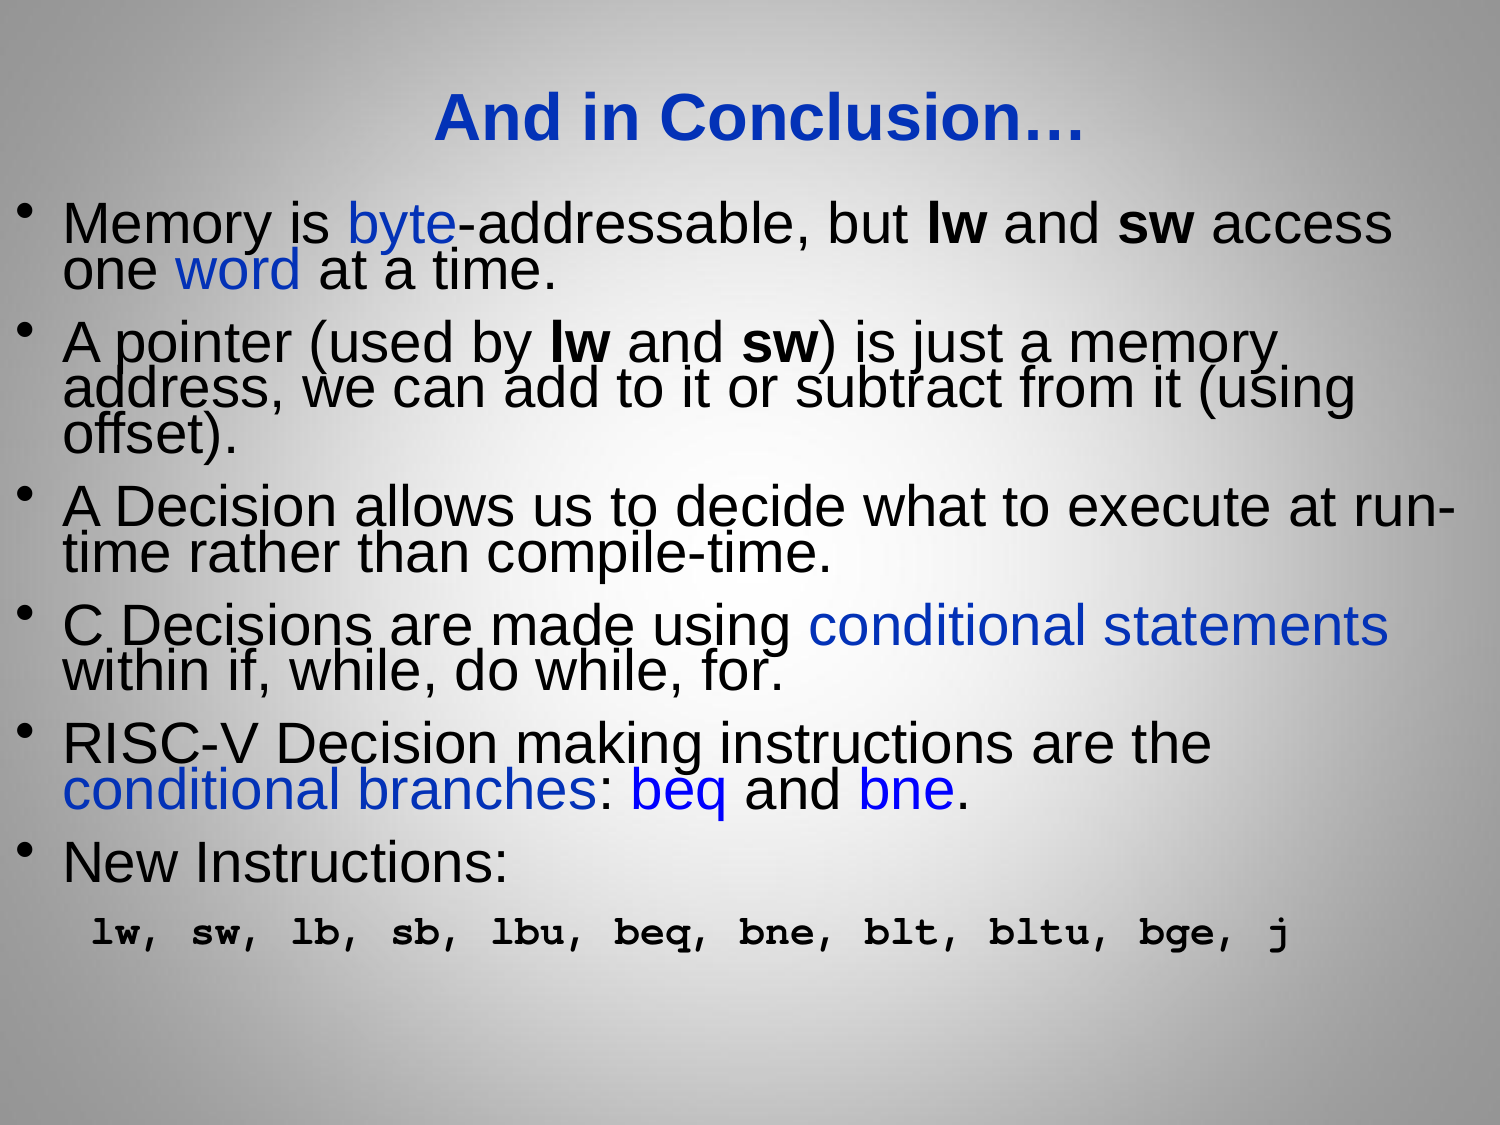

# And in Conclusion…
Memory is byte-addressable, but lw and sw access one word at a time.
A pointer (used by lw and sw) is just a memory address, we can add to it or subtract from it (using offset).
A Decision allows us to decide what to execute at run-time rather than compile-time.
C Decisions are made using conditional statements within if, while, do while, for.
RISC-V Decision making instructions are the conditional branches: beq and bne.
New Instructions:
lw, sw, lb, sb, lbu, beq, bne, blt, bltu, bge, j